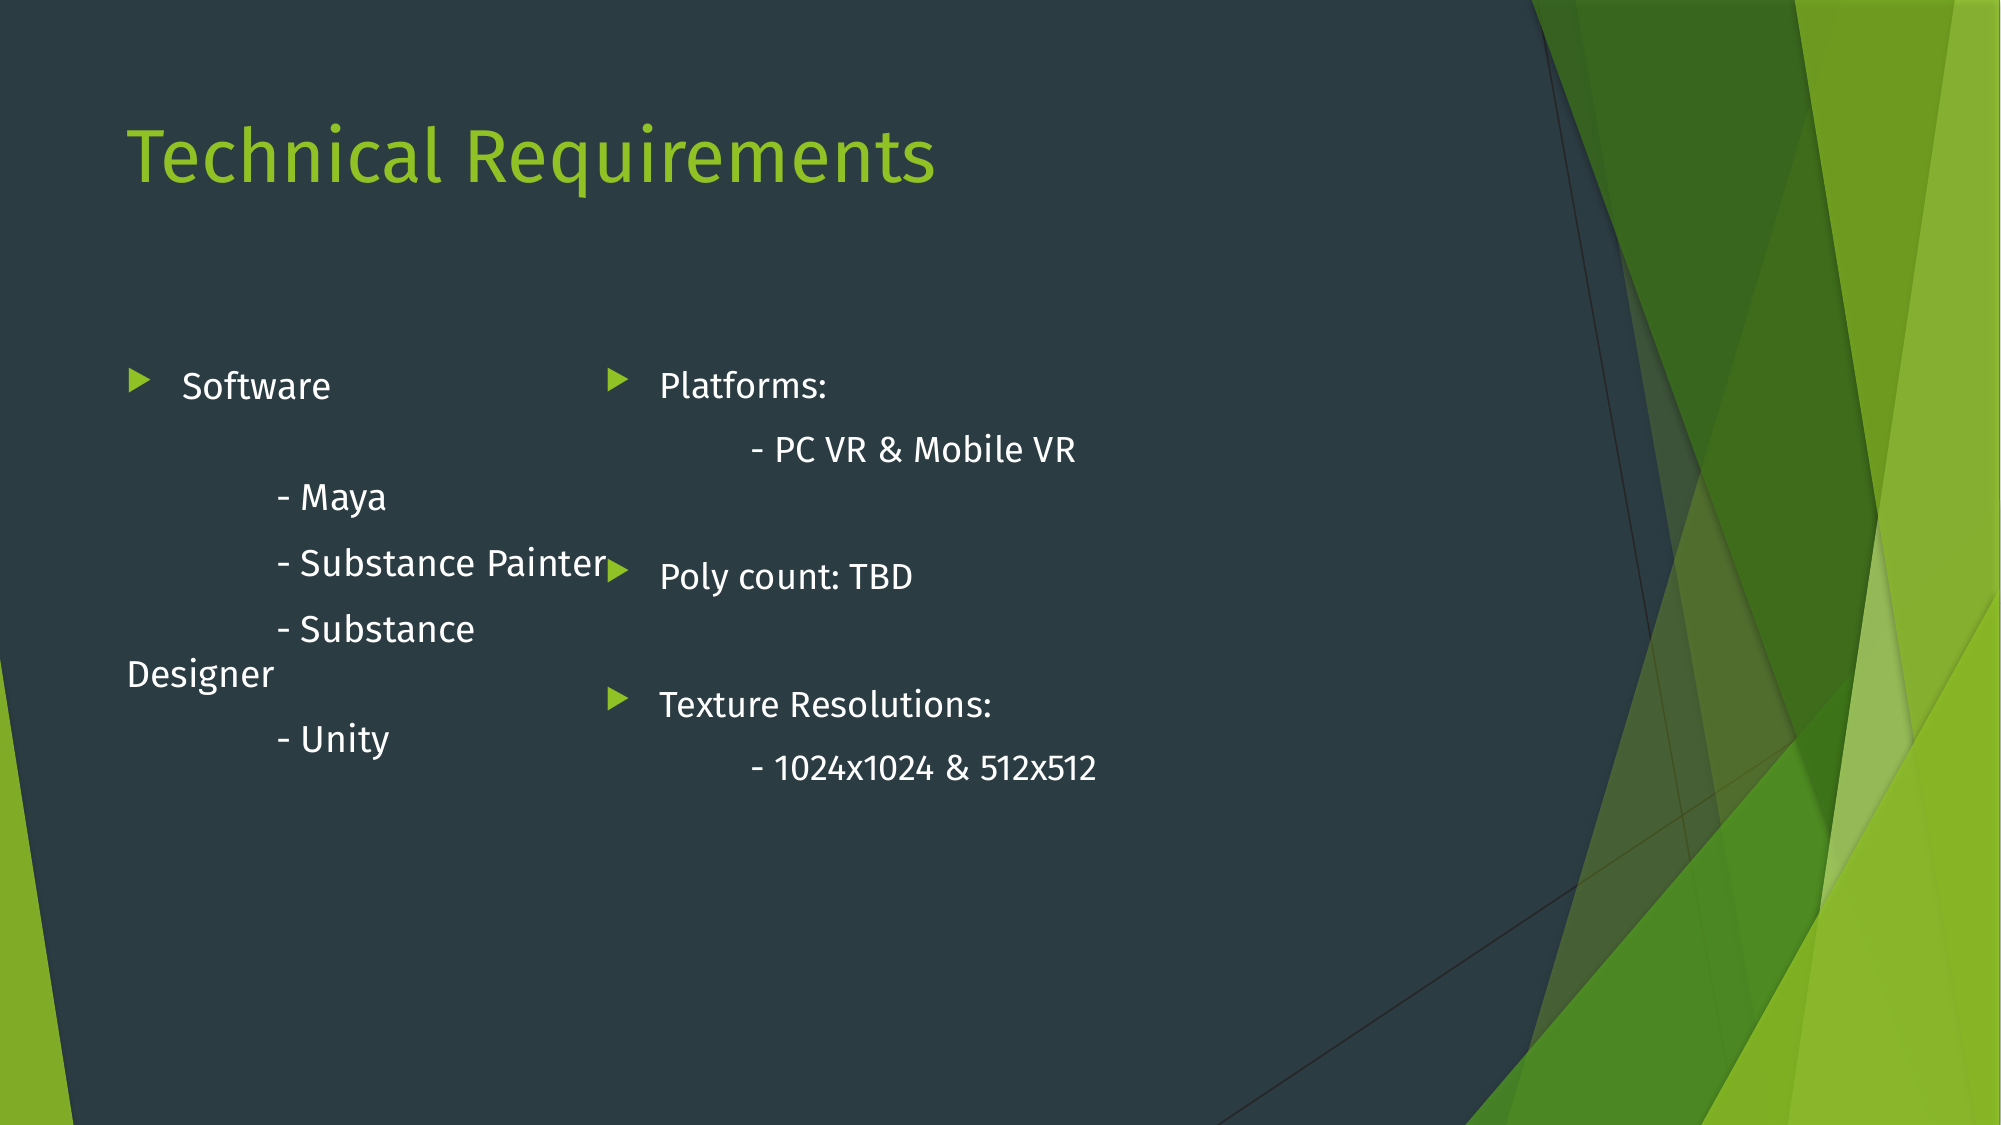

# Technical Requirements
Platforms:
	- PC VR & Mobile VR

Poly count: TBD

Texture Resolutions:
	- 1024x1024 & 512x512
Software
	- Maya
	- Substance Painter
	- Substance Designer
	- Unity